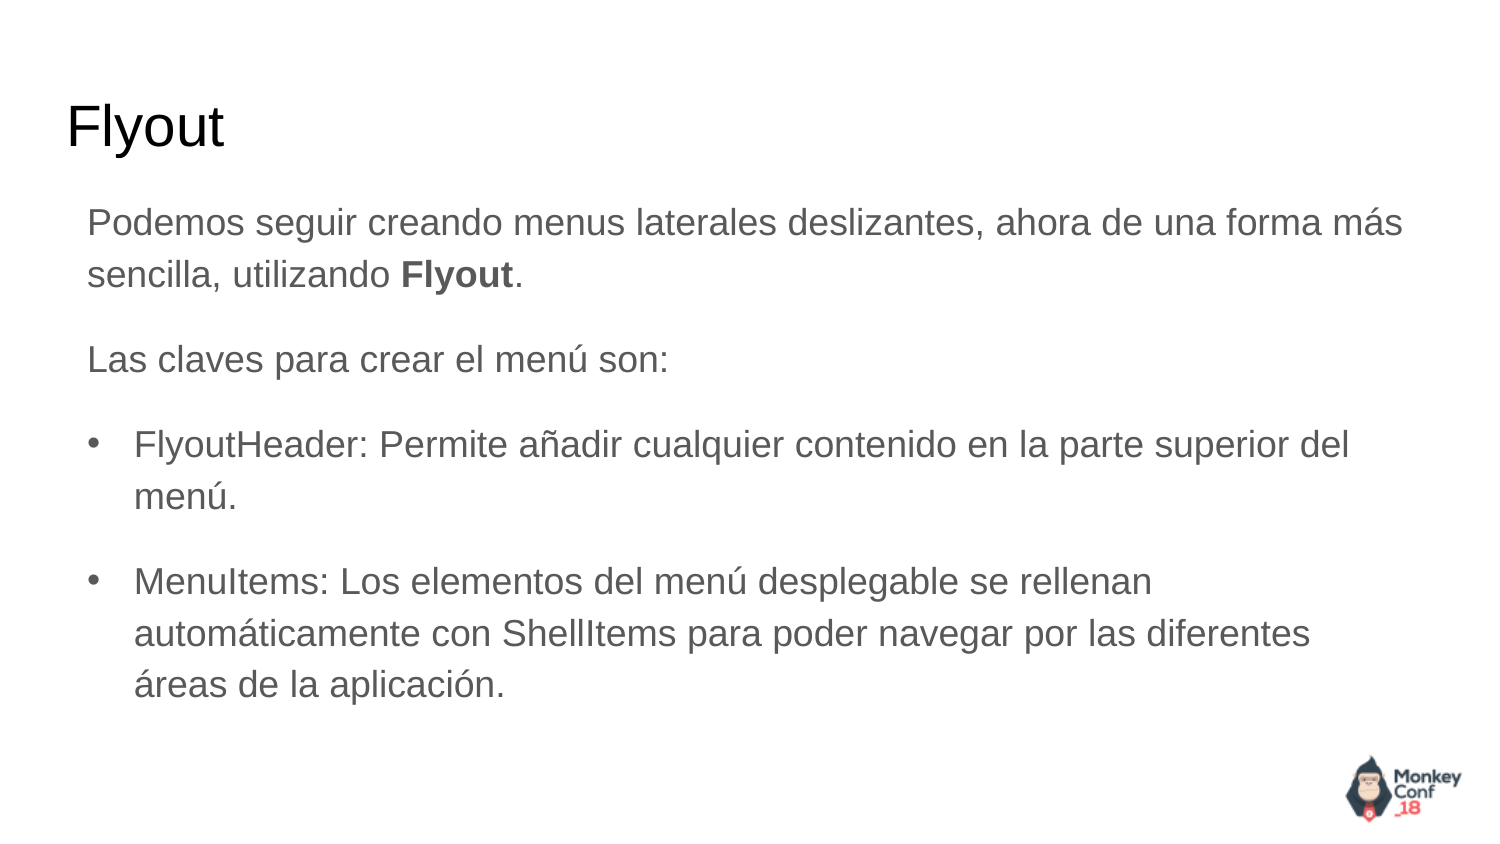

# Flyout
Podemos seguir creando menus laterales deslizantes, ahora de una forma más sencilla, utilizando Flyout.
Las claves para crear el menú son:
FlyoutHeader: Permite añadir cualquier contenido en la parte superior del menú.
MenuItems: Los elementos del menú desplegable se rellenan automáticamente con ShellItems para poder navegar por las diferentes áreas de la aplicación.